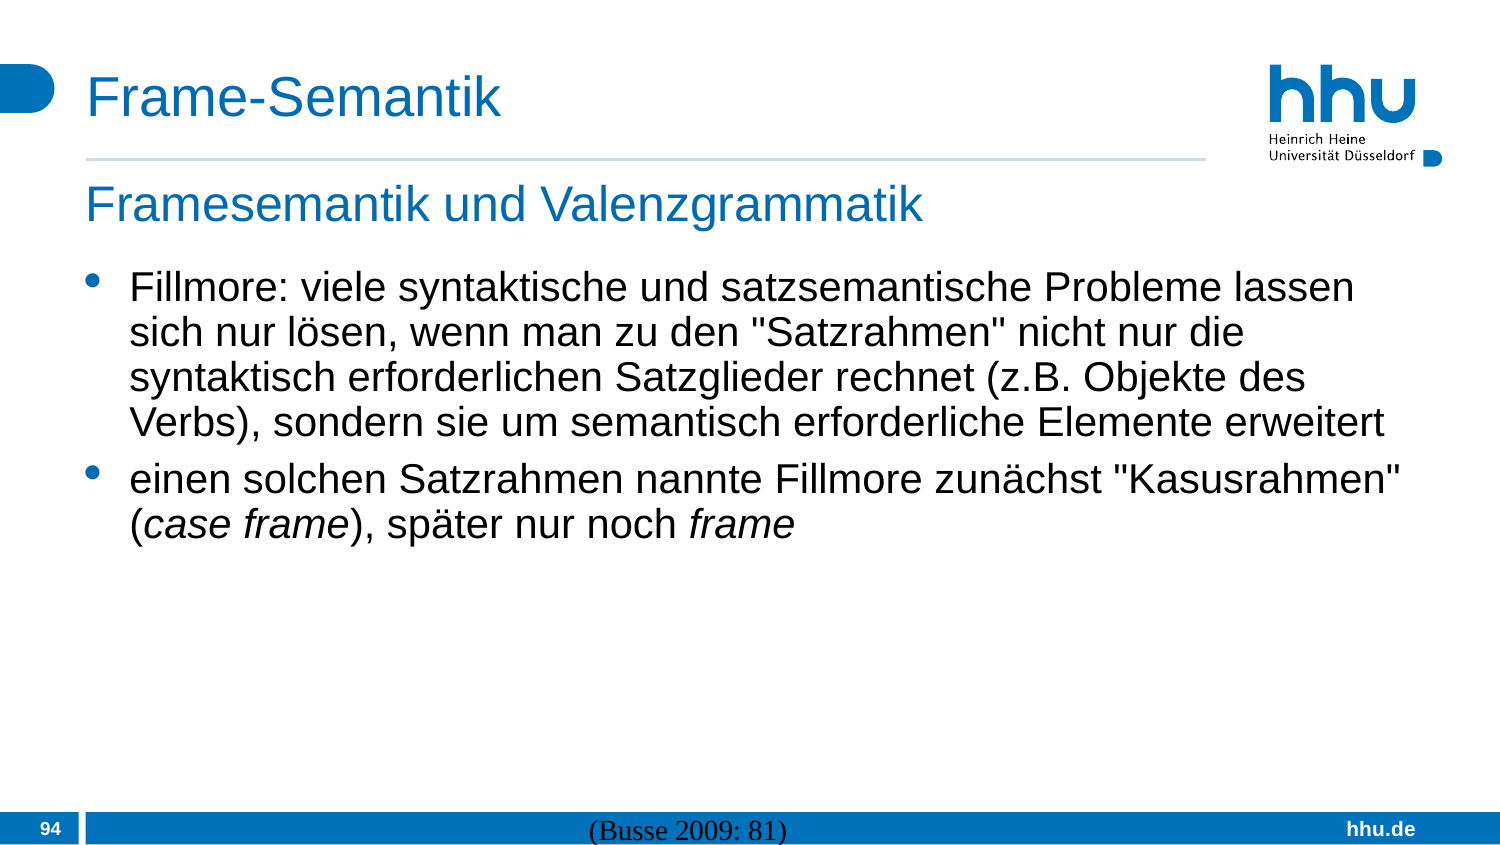

# Frame-Semantik
Framesemantik und Valenzgrammatik
Fillmore: viele syntaktische und satzsemantische Probleme lassen sich nur lösen, wenn man zu den "Satzrahmen" nicht nur die syntaktisch erforderlichen Satzglieder rechnet (z.B. Objekte des Verbs), sondern sie um semantisch erforderliche Elemente erweitert
einen solchen Satzrahmen nannte Fillmore zunächst "Kasusrahmen" (case frame), später nur noch frame
94
(Busse 2009: 81)